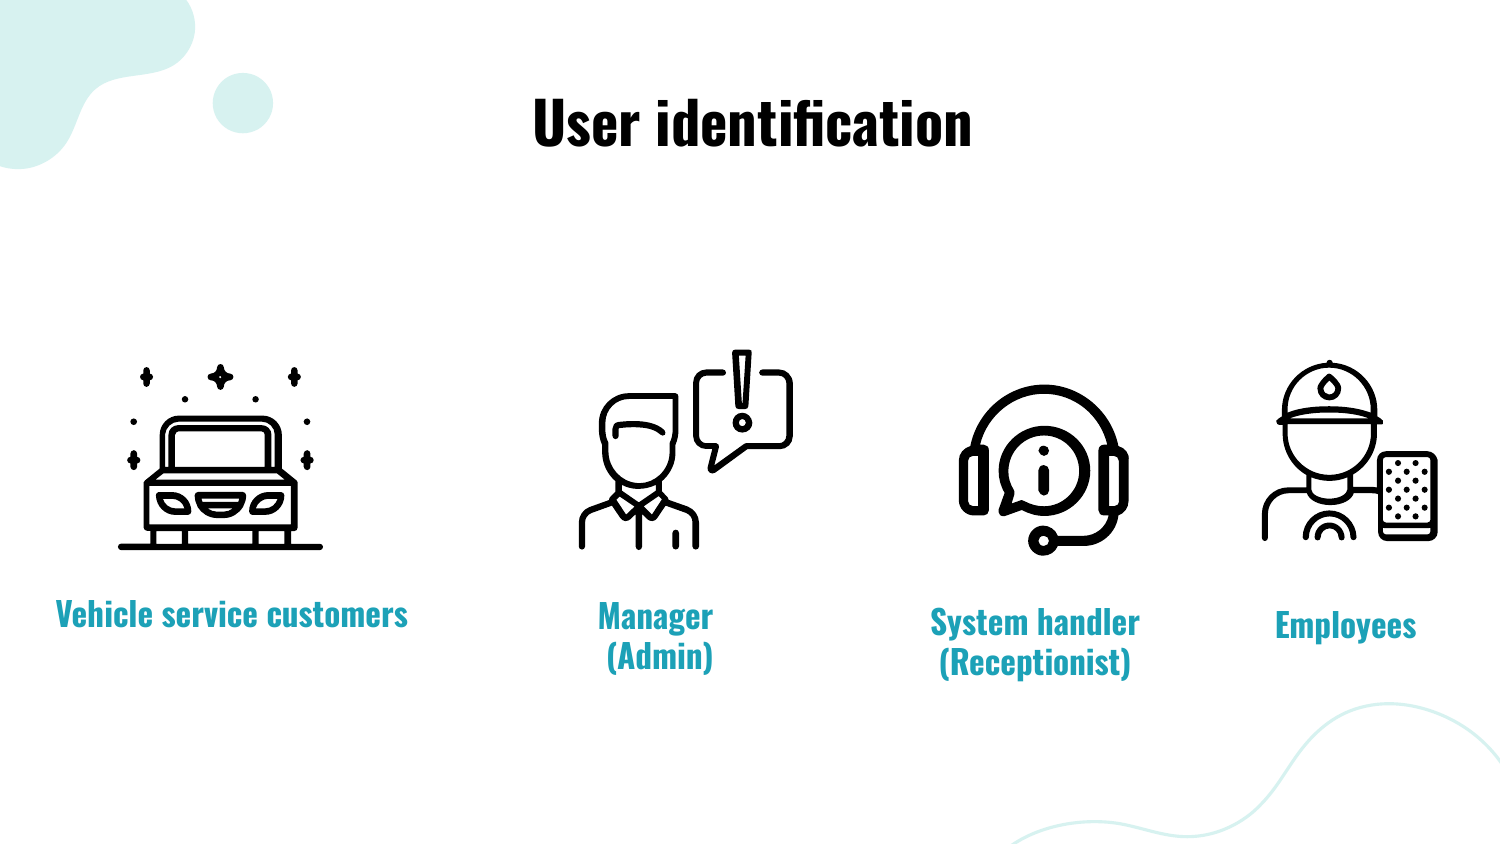

# User identification

Vehicle service customers

Manager
(Admin)
System handler
(Receptionist)
Employees